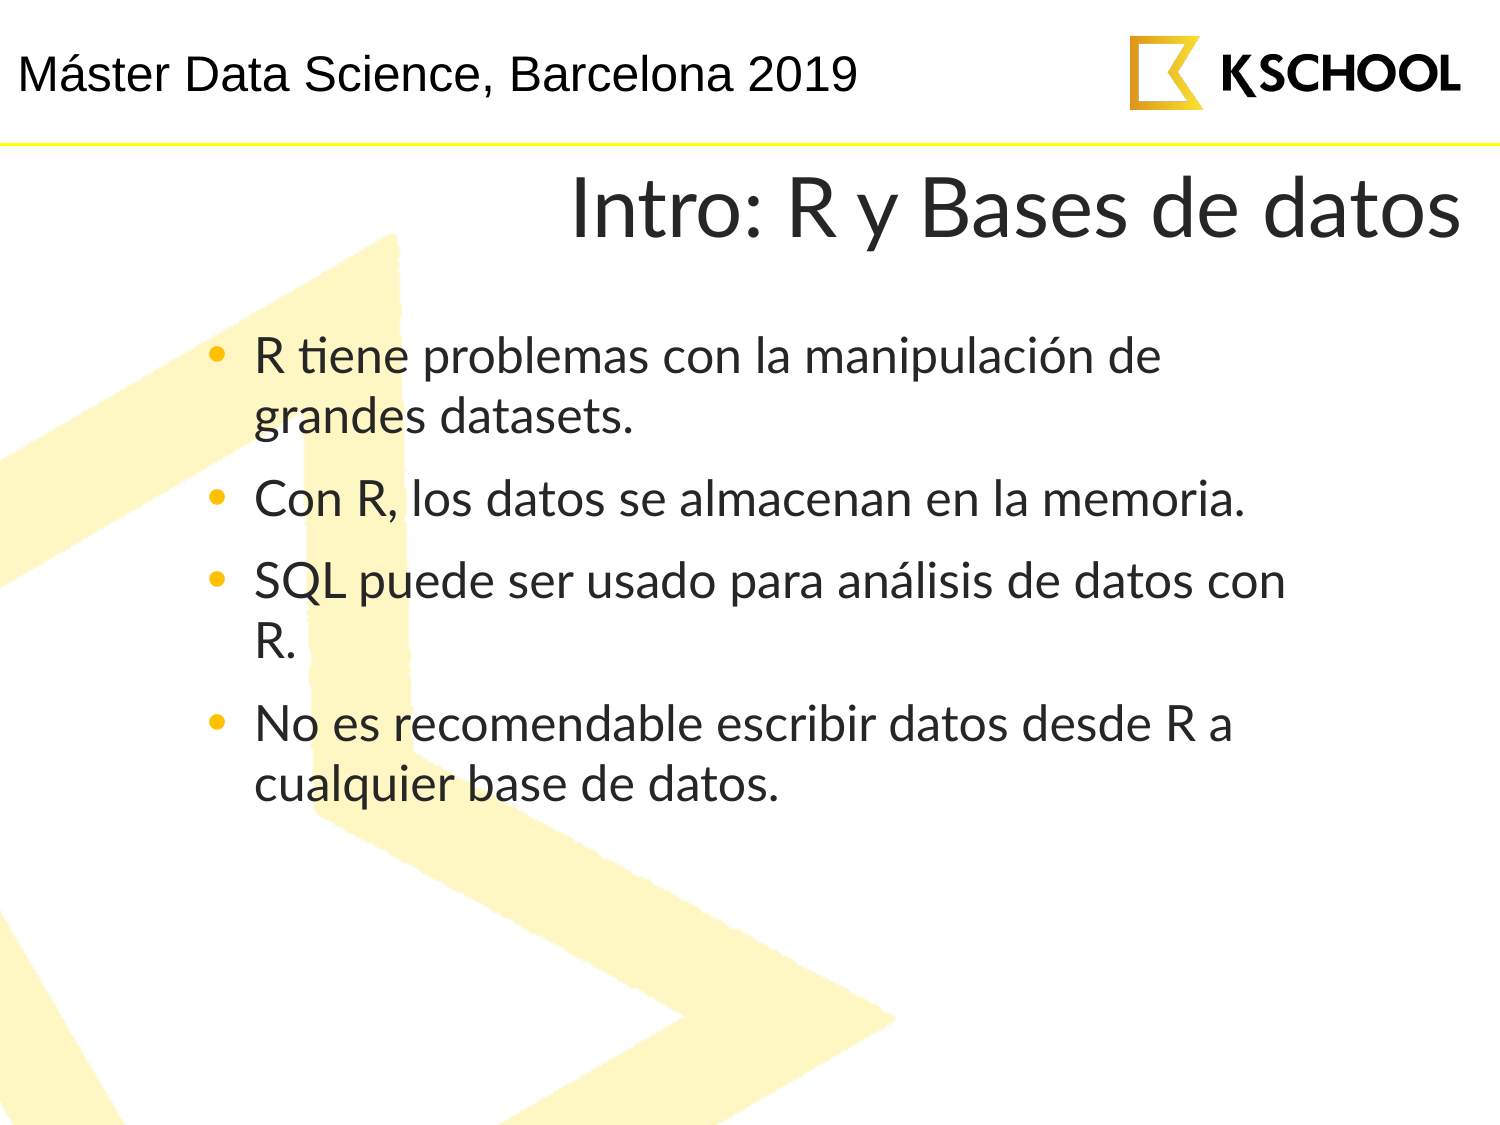

# Intro: R y Bases de datos
R tiene problemas con la manipulación de grandes datasets.
Con R, los datos se almacenan en la memoria.
SQL puede ser usado para análisis de datos con R.
No es recomendable escribir datos desde R a cualquier base de datos.